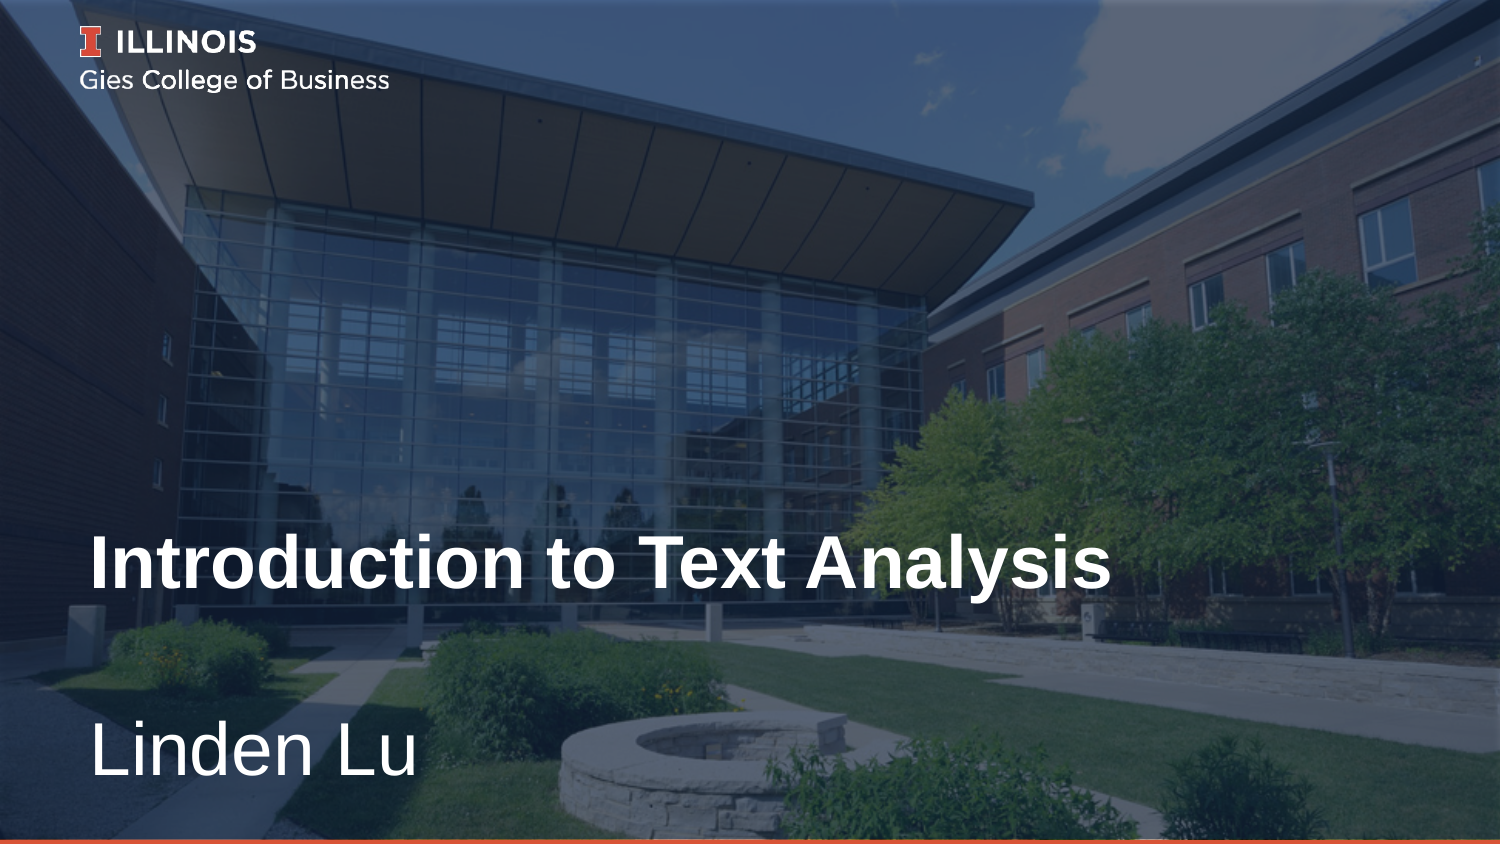

# Introduction to Text Analysis
Linden Lu